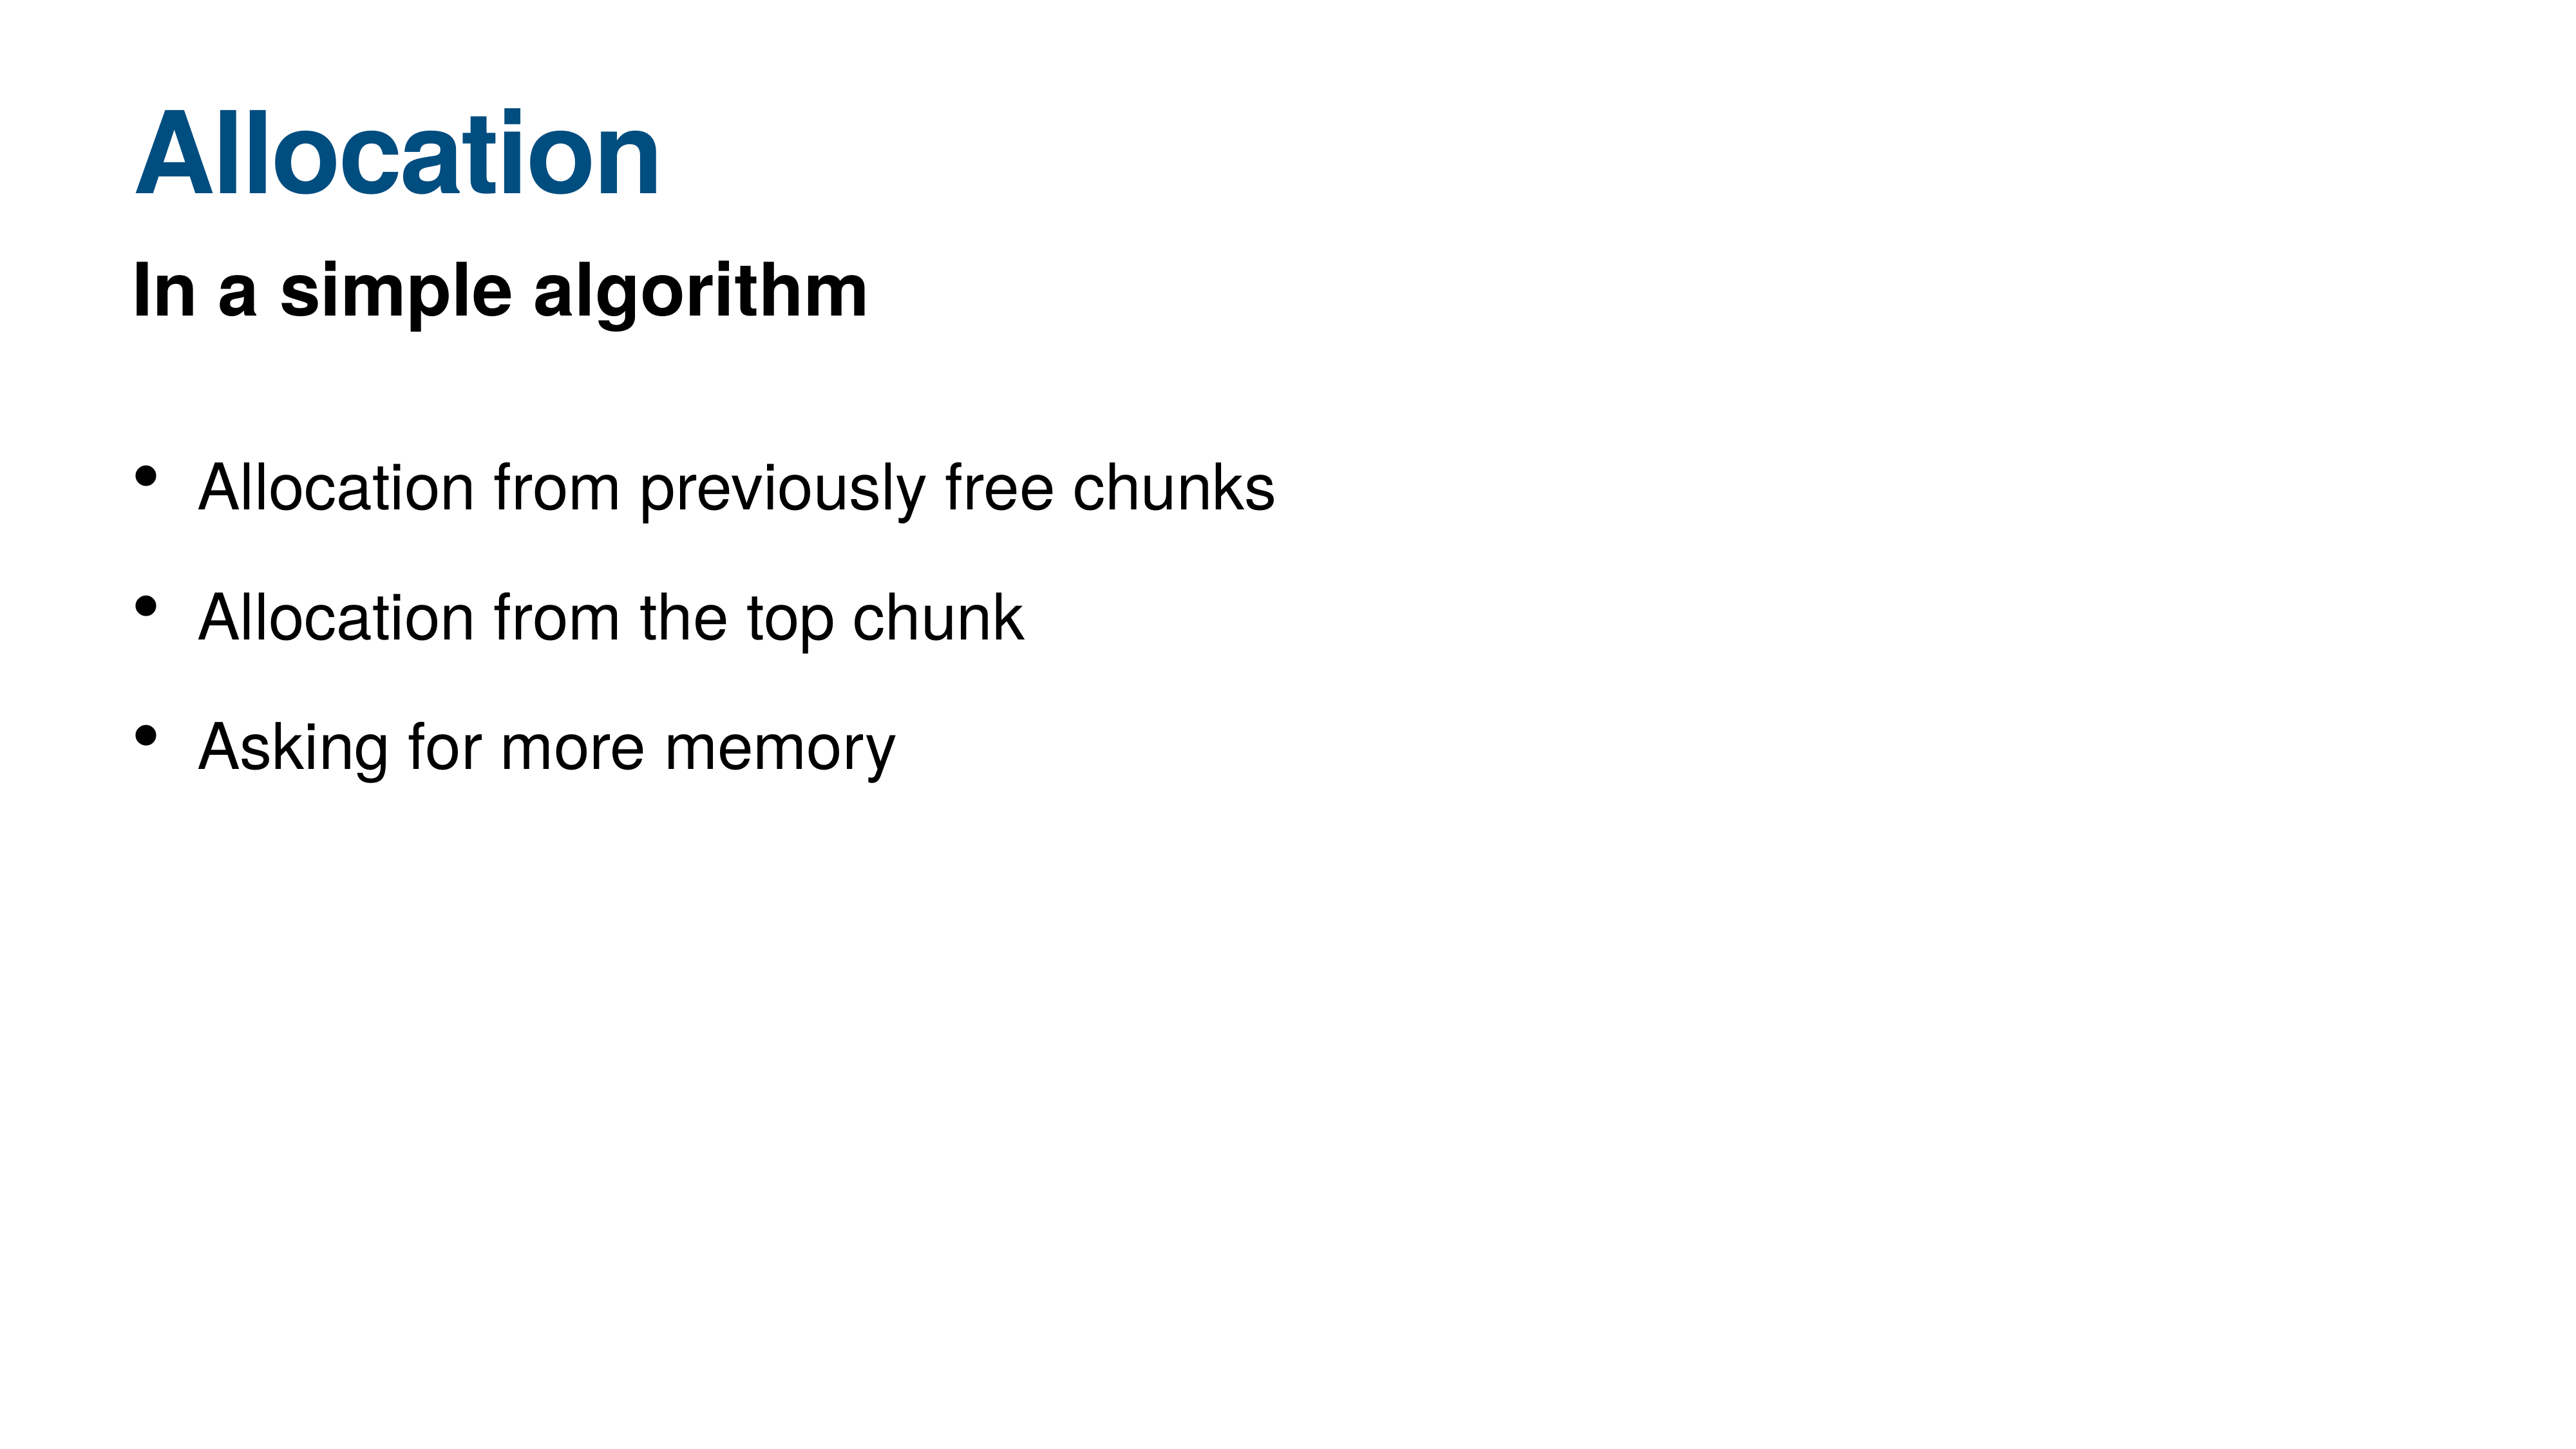

# Allocation
In a simple algorithm
Allocation from previously free chunks
Allocation from the top chunk
Asking for more memory
16